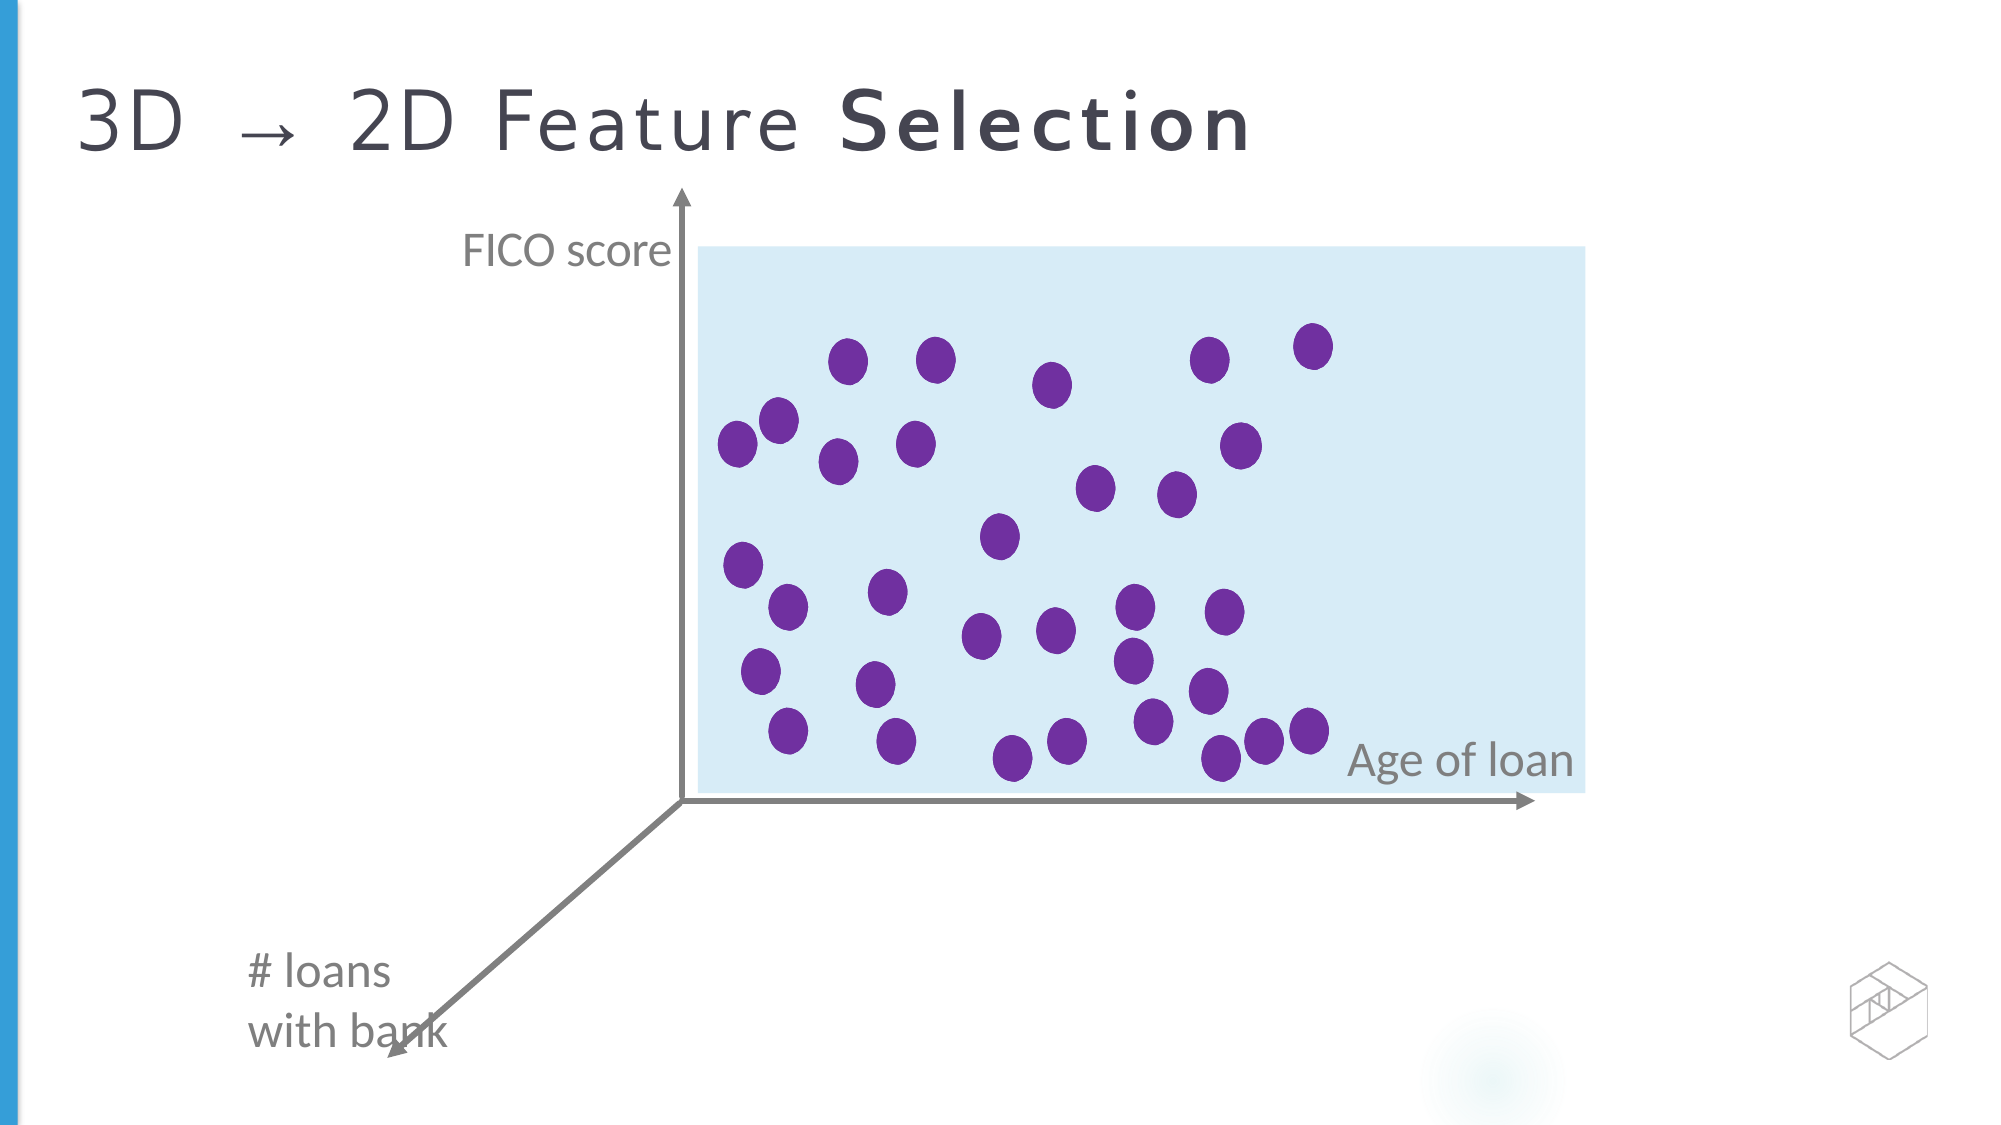

# 3D → 2D Feature Selection
FICO score

Age of loan

# loans with bank